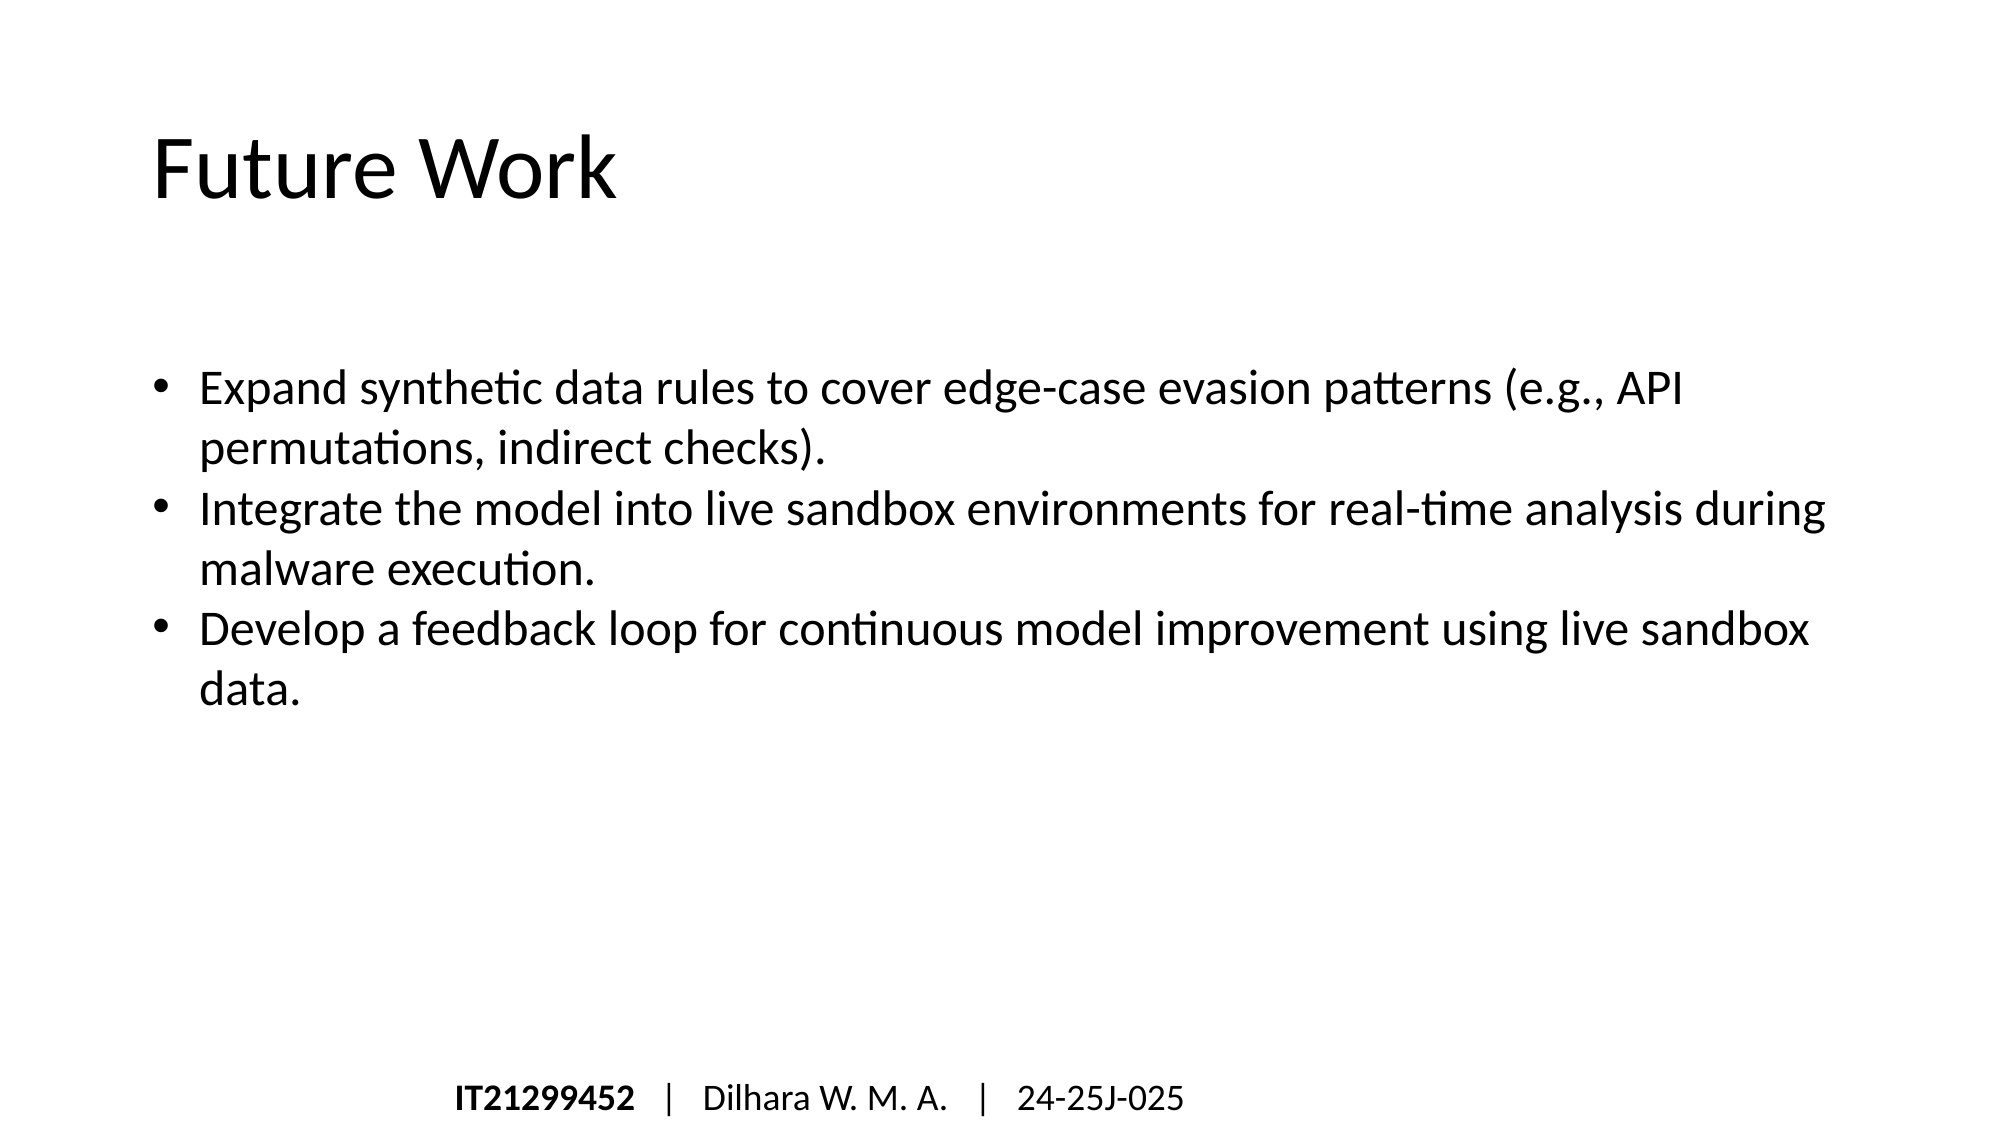

# Future Work

Expand synthetic data rules to cover edge-case evasion patterns (e.g., API permutations, indirect checks).
Integrate the model into live sandbox environments for real-time analysis during malware execution.
Develop a feedback loop for continuous model improvement using live sandbox data.

IT21299452   |   Dilhara W. M. A.   |   24-25J-025